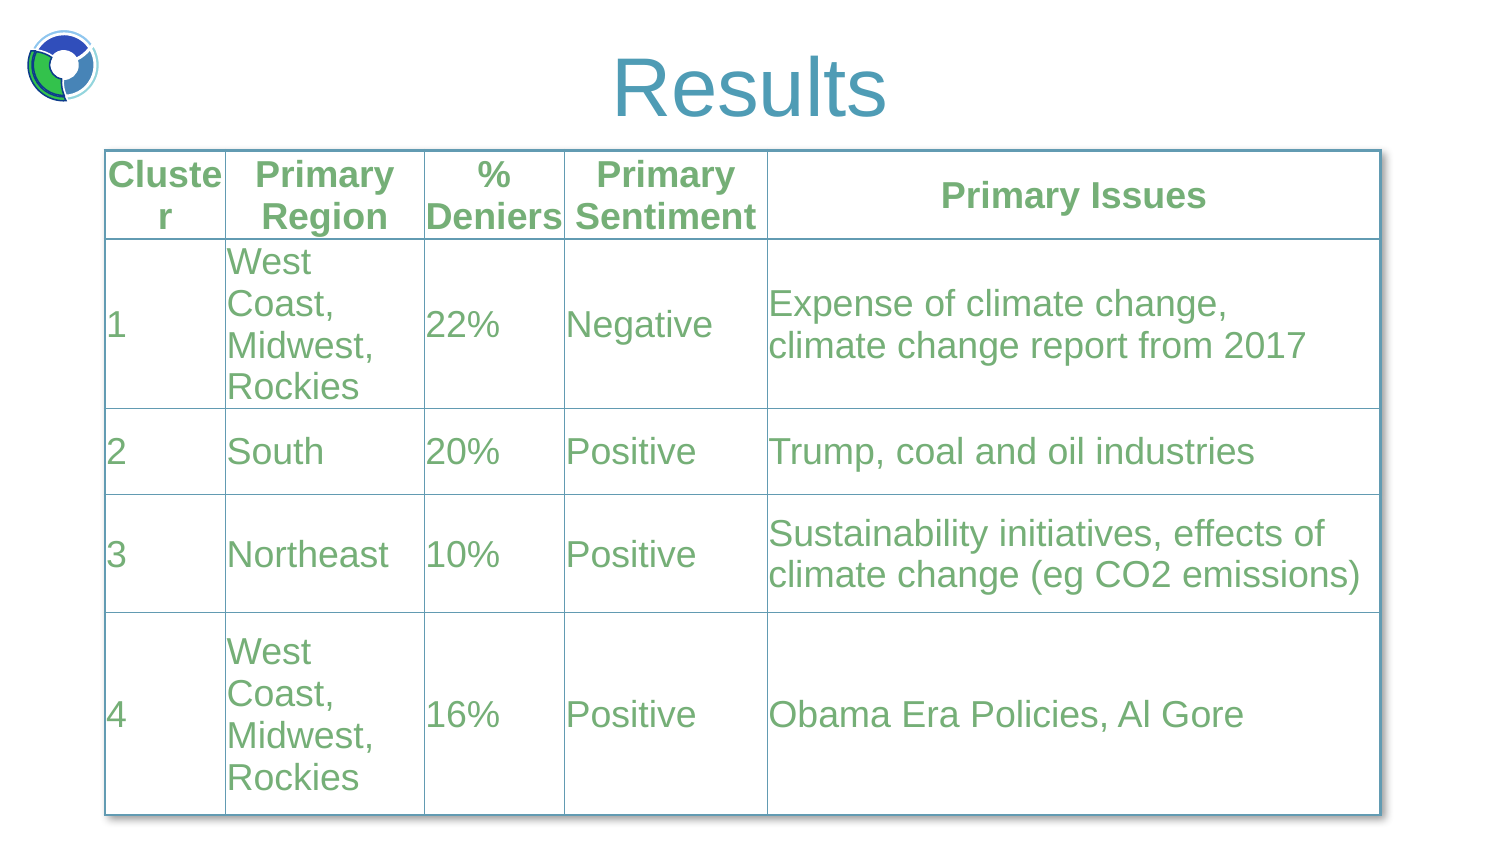

Results

| Cluster | Primary Region | % Deniers | Primary Sentiment | Primary Issues |
| --- | --- | --- | --- | --- |
| 1 | West Coast, Midwest, Rockies | 22% | Negative | Expense of climate change, climate change report from 2017 |
| 2 | South | 20% | Positive | Trump, coal and oil industries |
| 3 | Northeast | 10% | Positive | Sustainability initiatives, effects of climate change (eg CO2 emissions) |
| 4 | West Coast, Midwest, Rockies | 16% | Positive | Obama Era Policies, Al Gore |
17